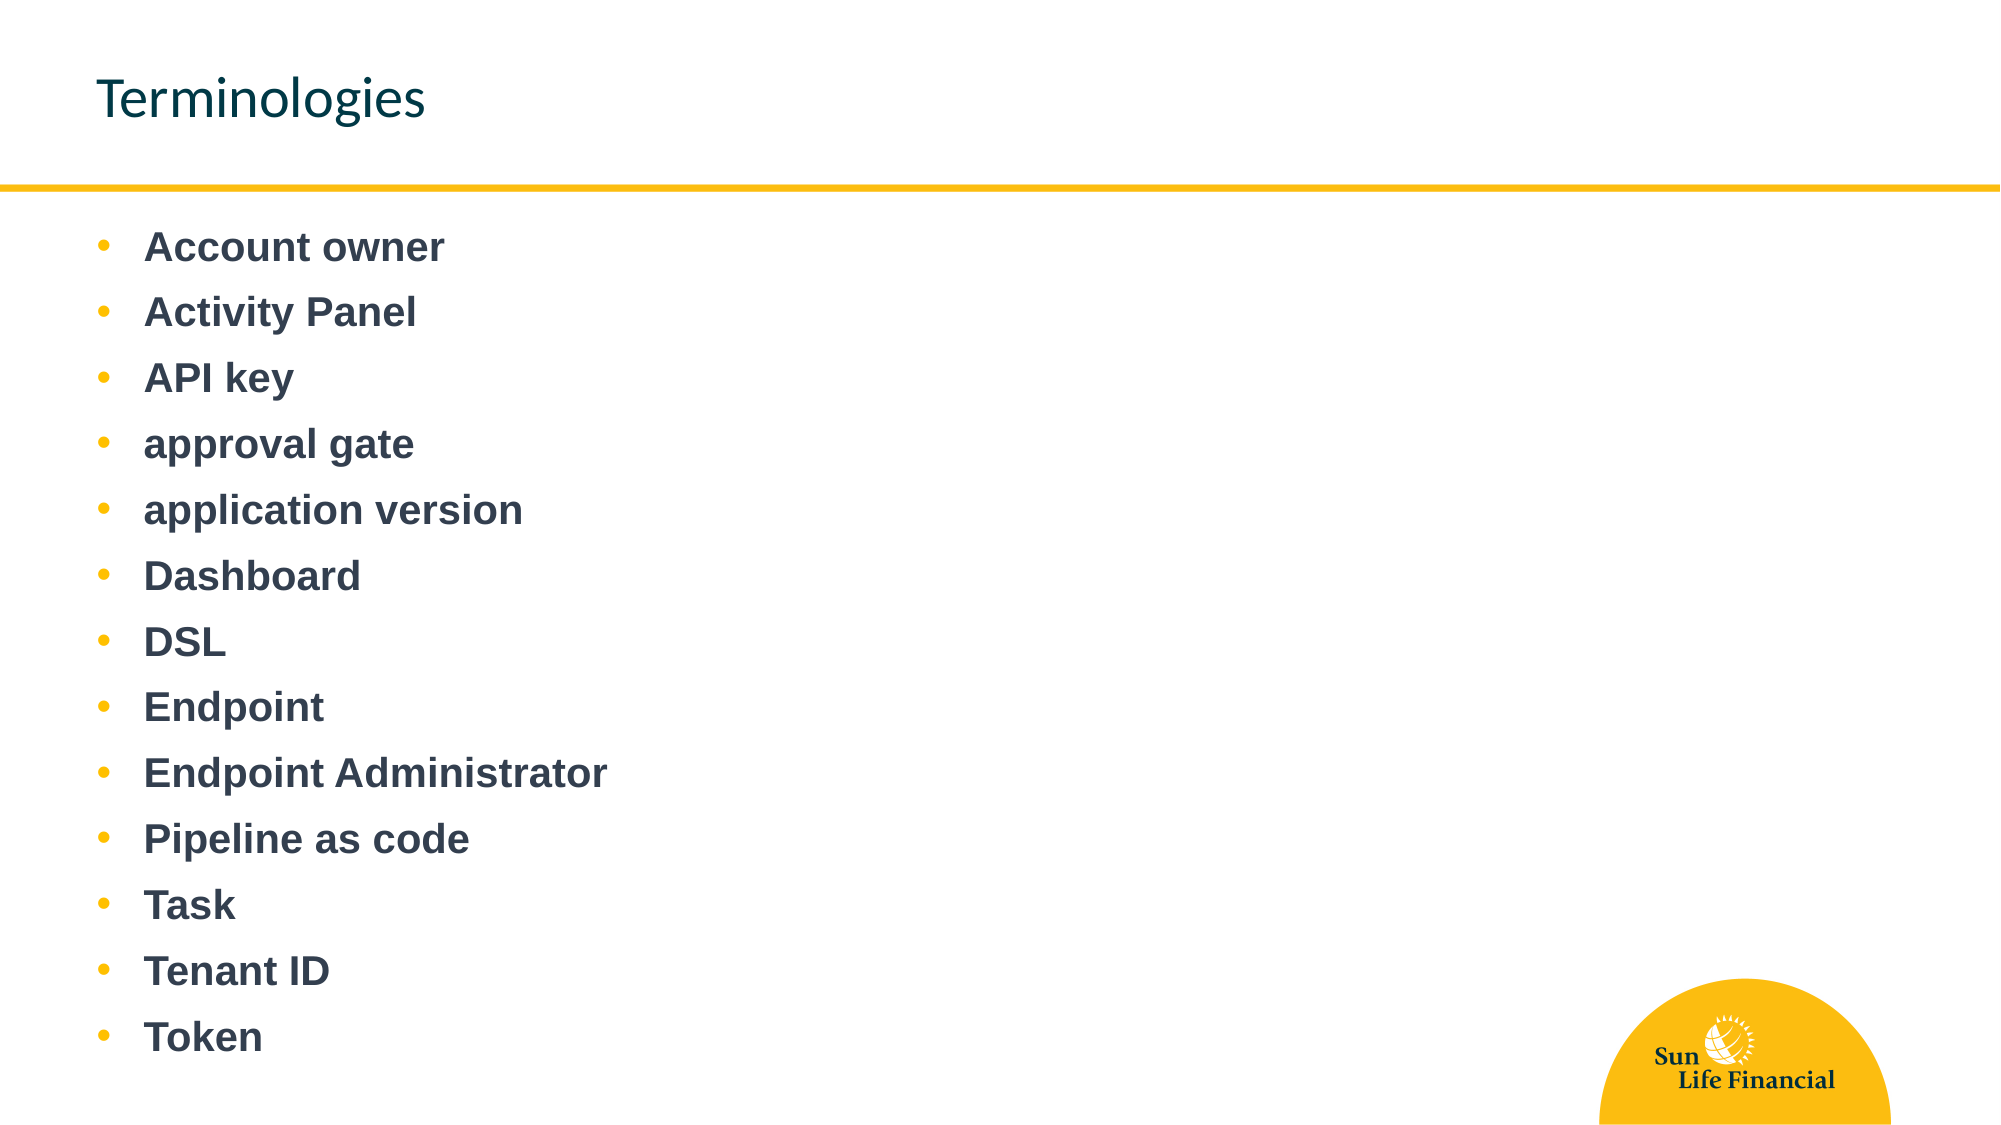

# Terminologies
Account owner
Activity Panel
API key
approval gate
application version
Dashboard
DSL
Endpoint
Endpoint Administrator
Pipeline as code
Task
Tenant ID
Token